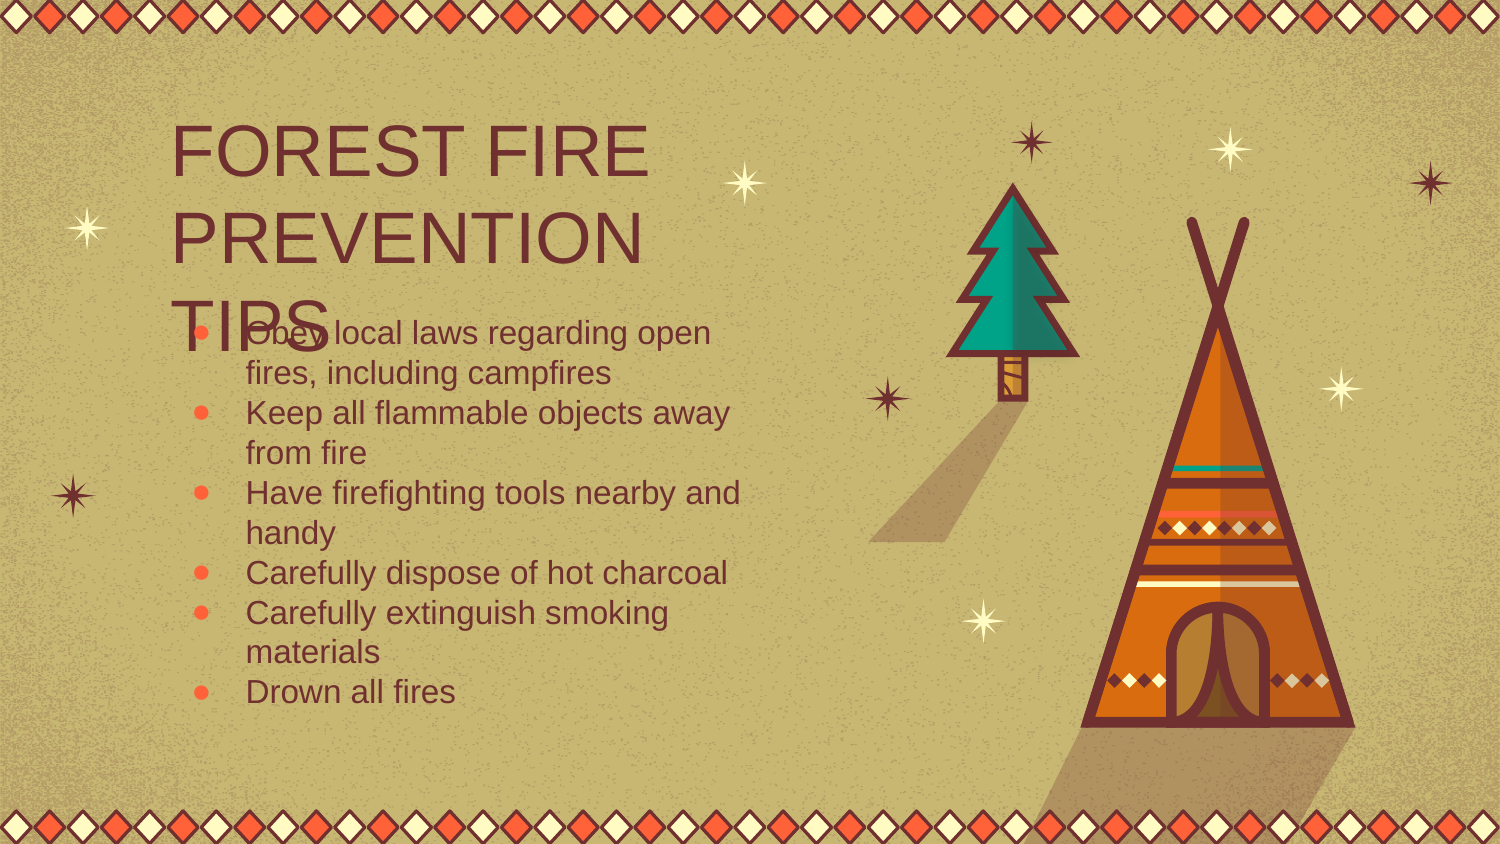

# FOREST FIRE PREVENTION TIPS

Obey local laws regarding open fires, including campfires
Keep all flammable objects away from fire
Have firefighting tools nearby and handy
Carefully dispose of hot charcoal
Carefully extinguish smoking materials
Drown all fires